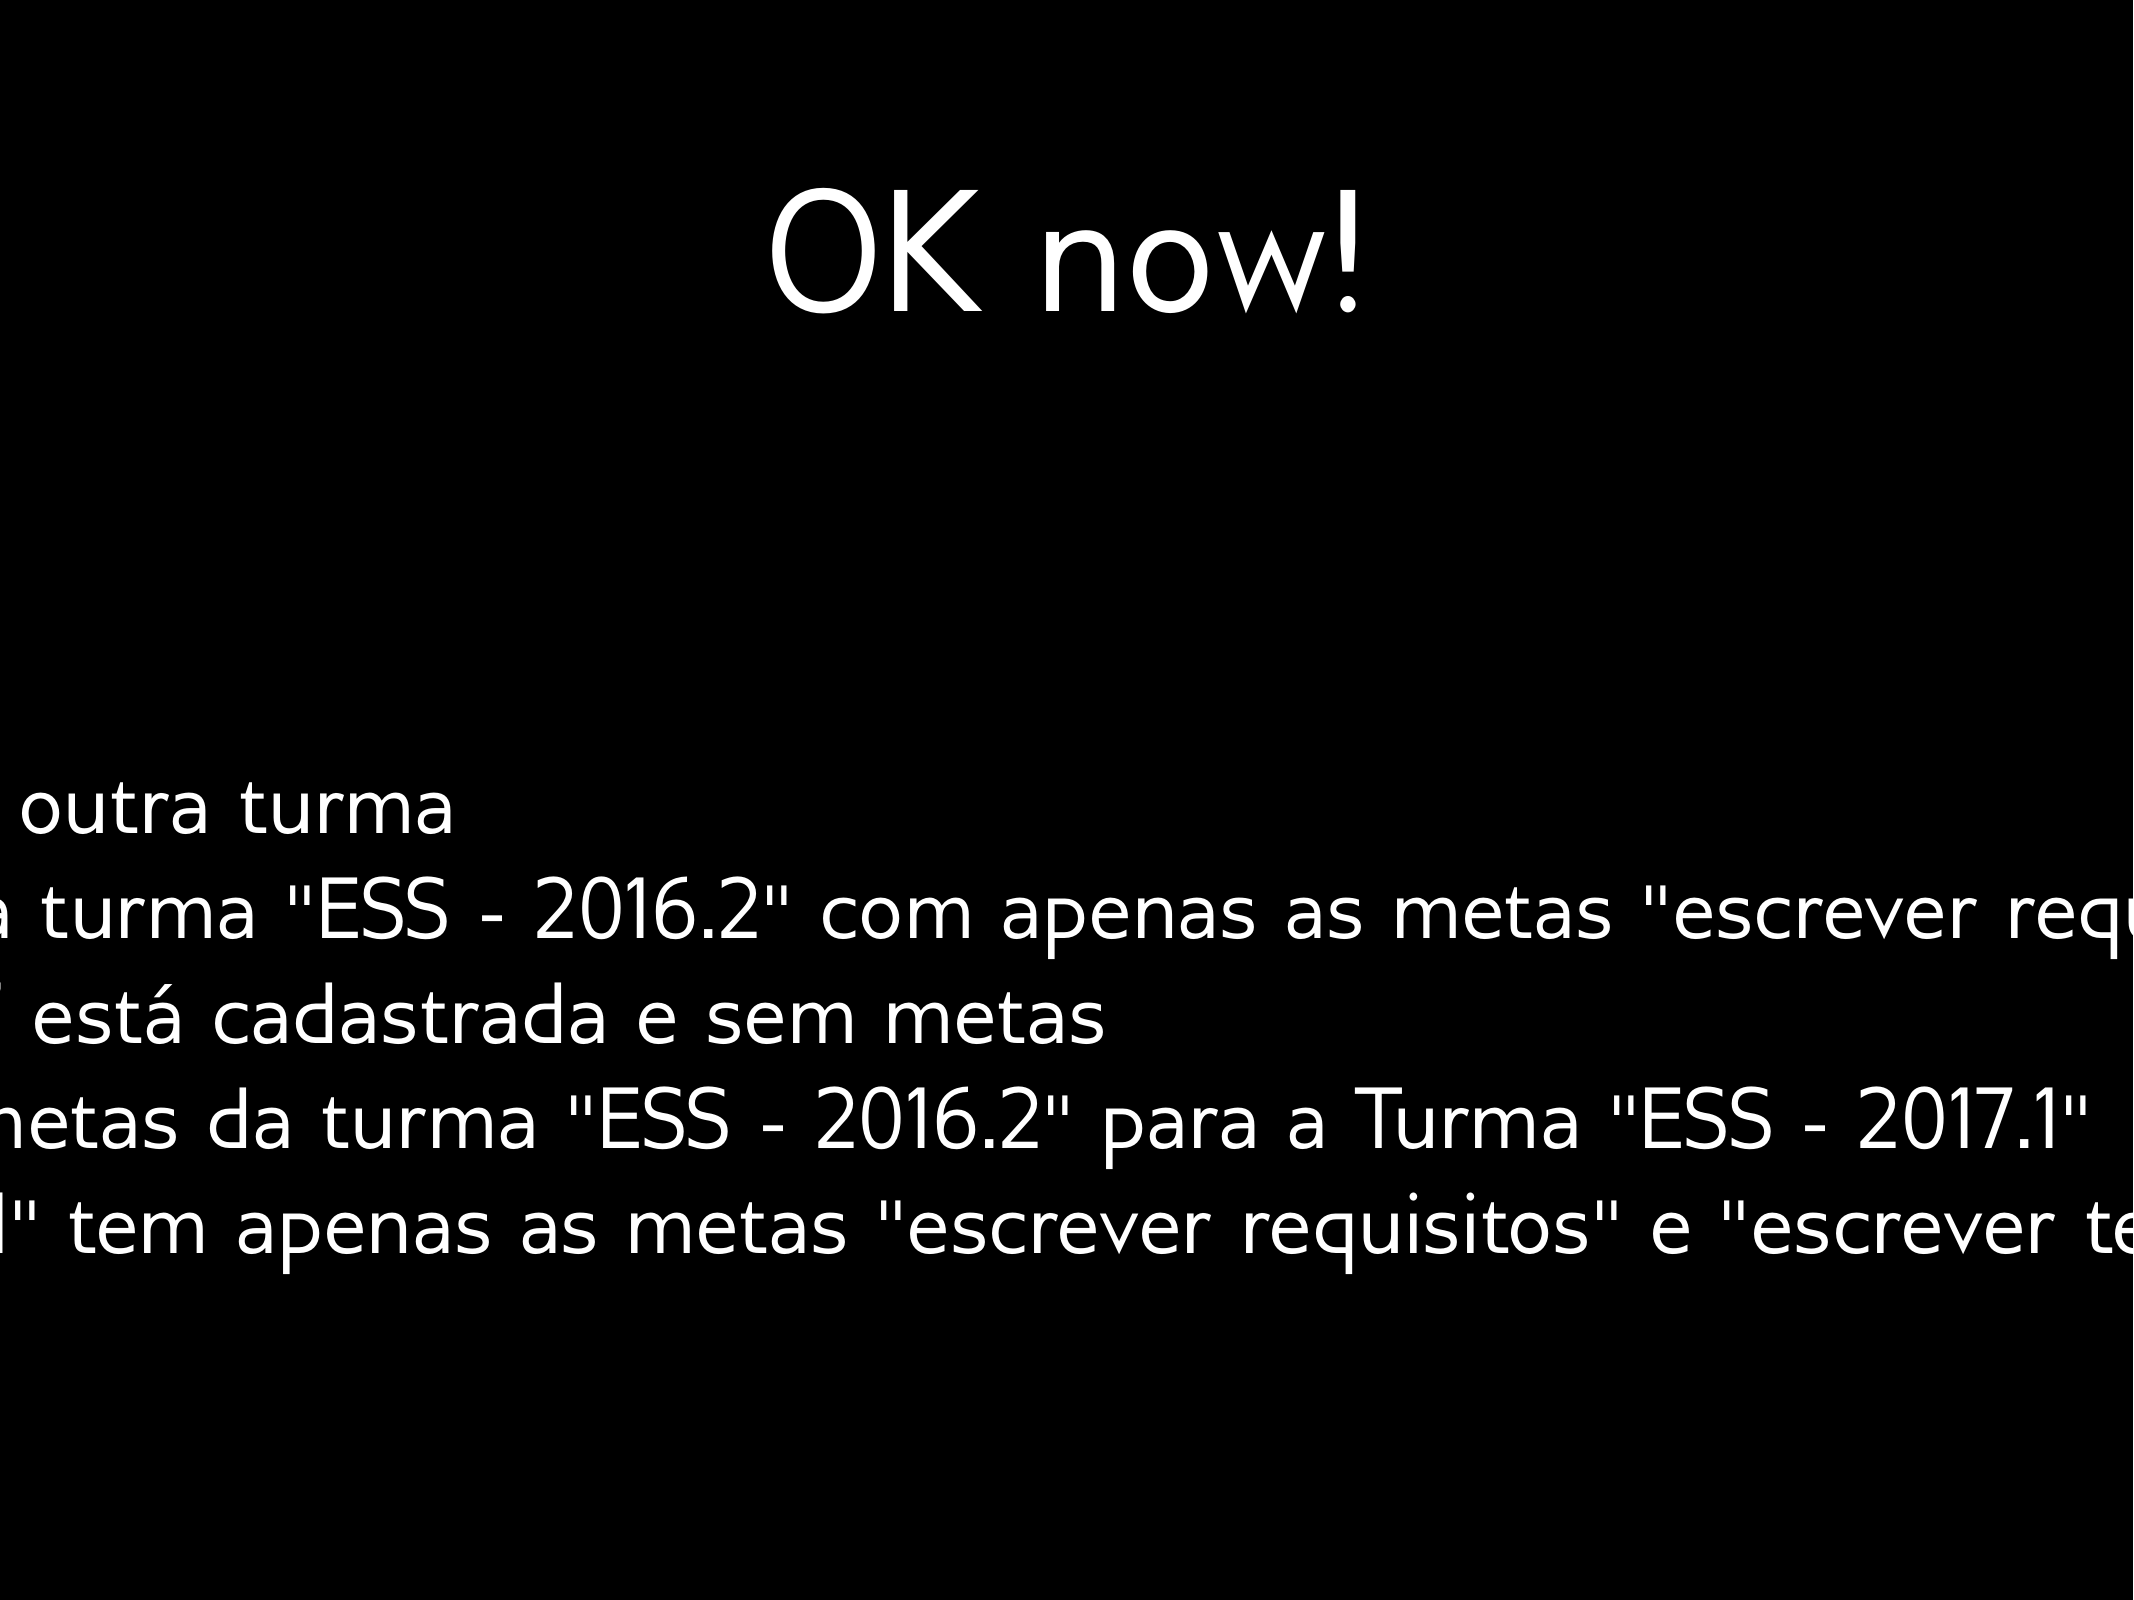

OK now!
Scenario: Clonar metas de outra turma
Given que o sistema tem a turma "ESS - 2016.2" com apenas as metas "escrever requisitos" e "escrever testes"
And a turma "ESS - 2017.1” está cadastrada e sem metas
When eu tento clonar as metas da turma "ESS - 2016.2" para a Turma "ESS - 2017.1"
Then a turma "ESS - 2017.1" tem apenas as metas "escrever requisitos" e "escrever testes"